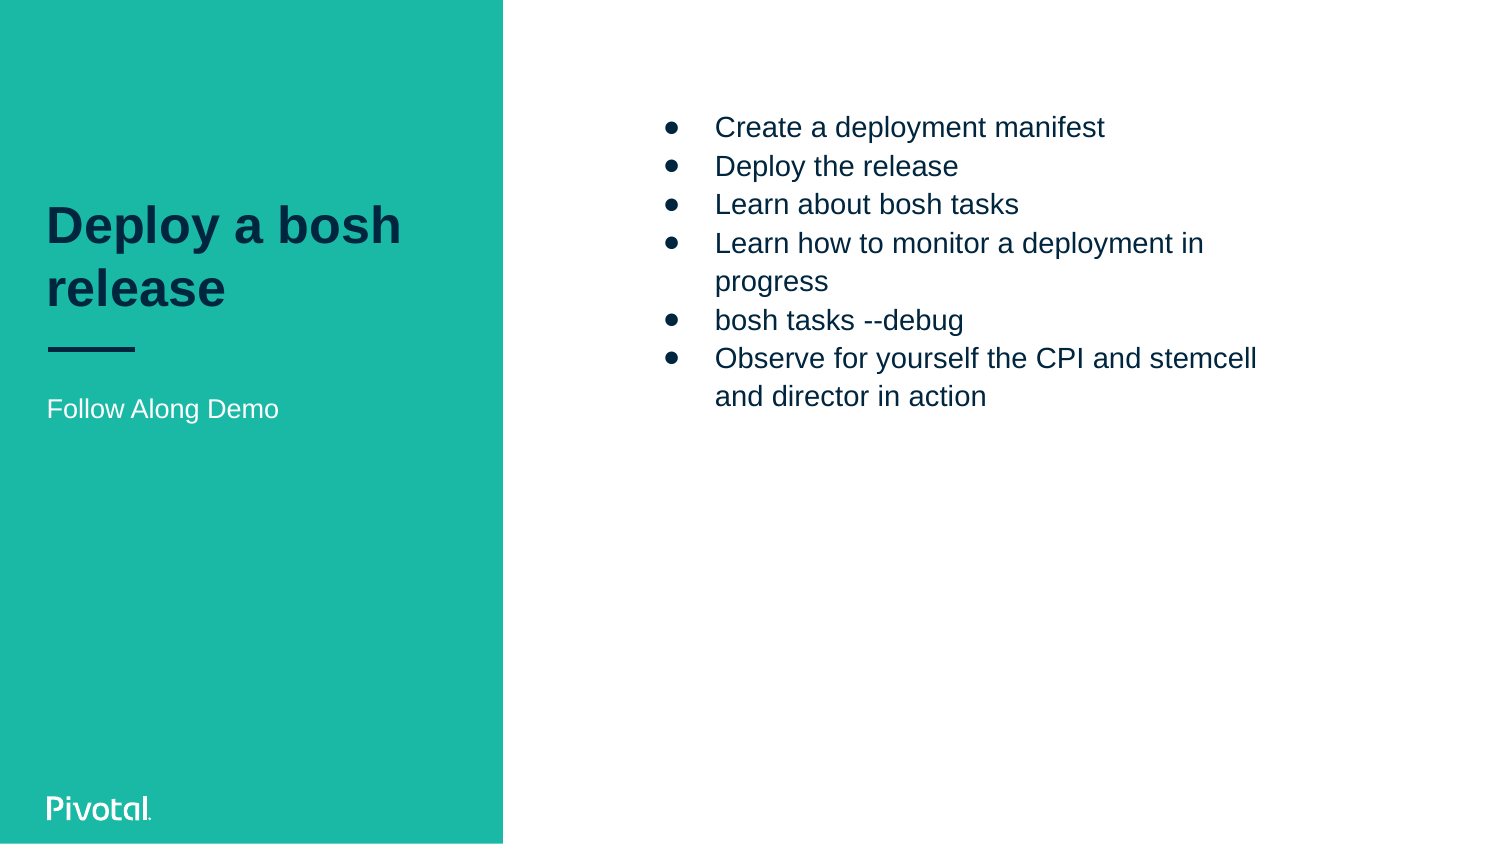

# Deploy a bosh release
Create a deployment manifest
Deploy the release
Learn about bosh tasks
Learn how to monitor a deployment in progress
bosh tasks --debug
Observe for yourself the CPI and stemcell and director in action
Follow Along Demo